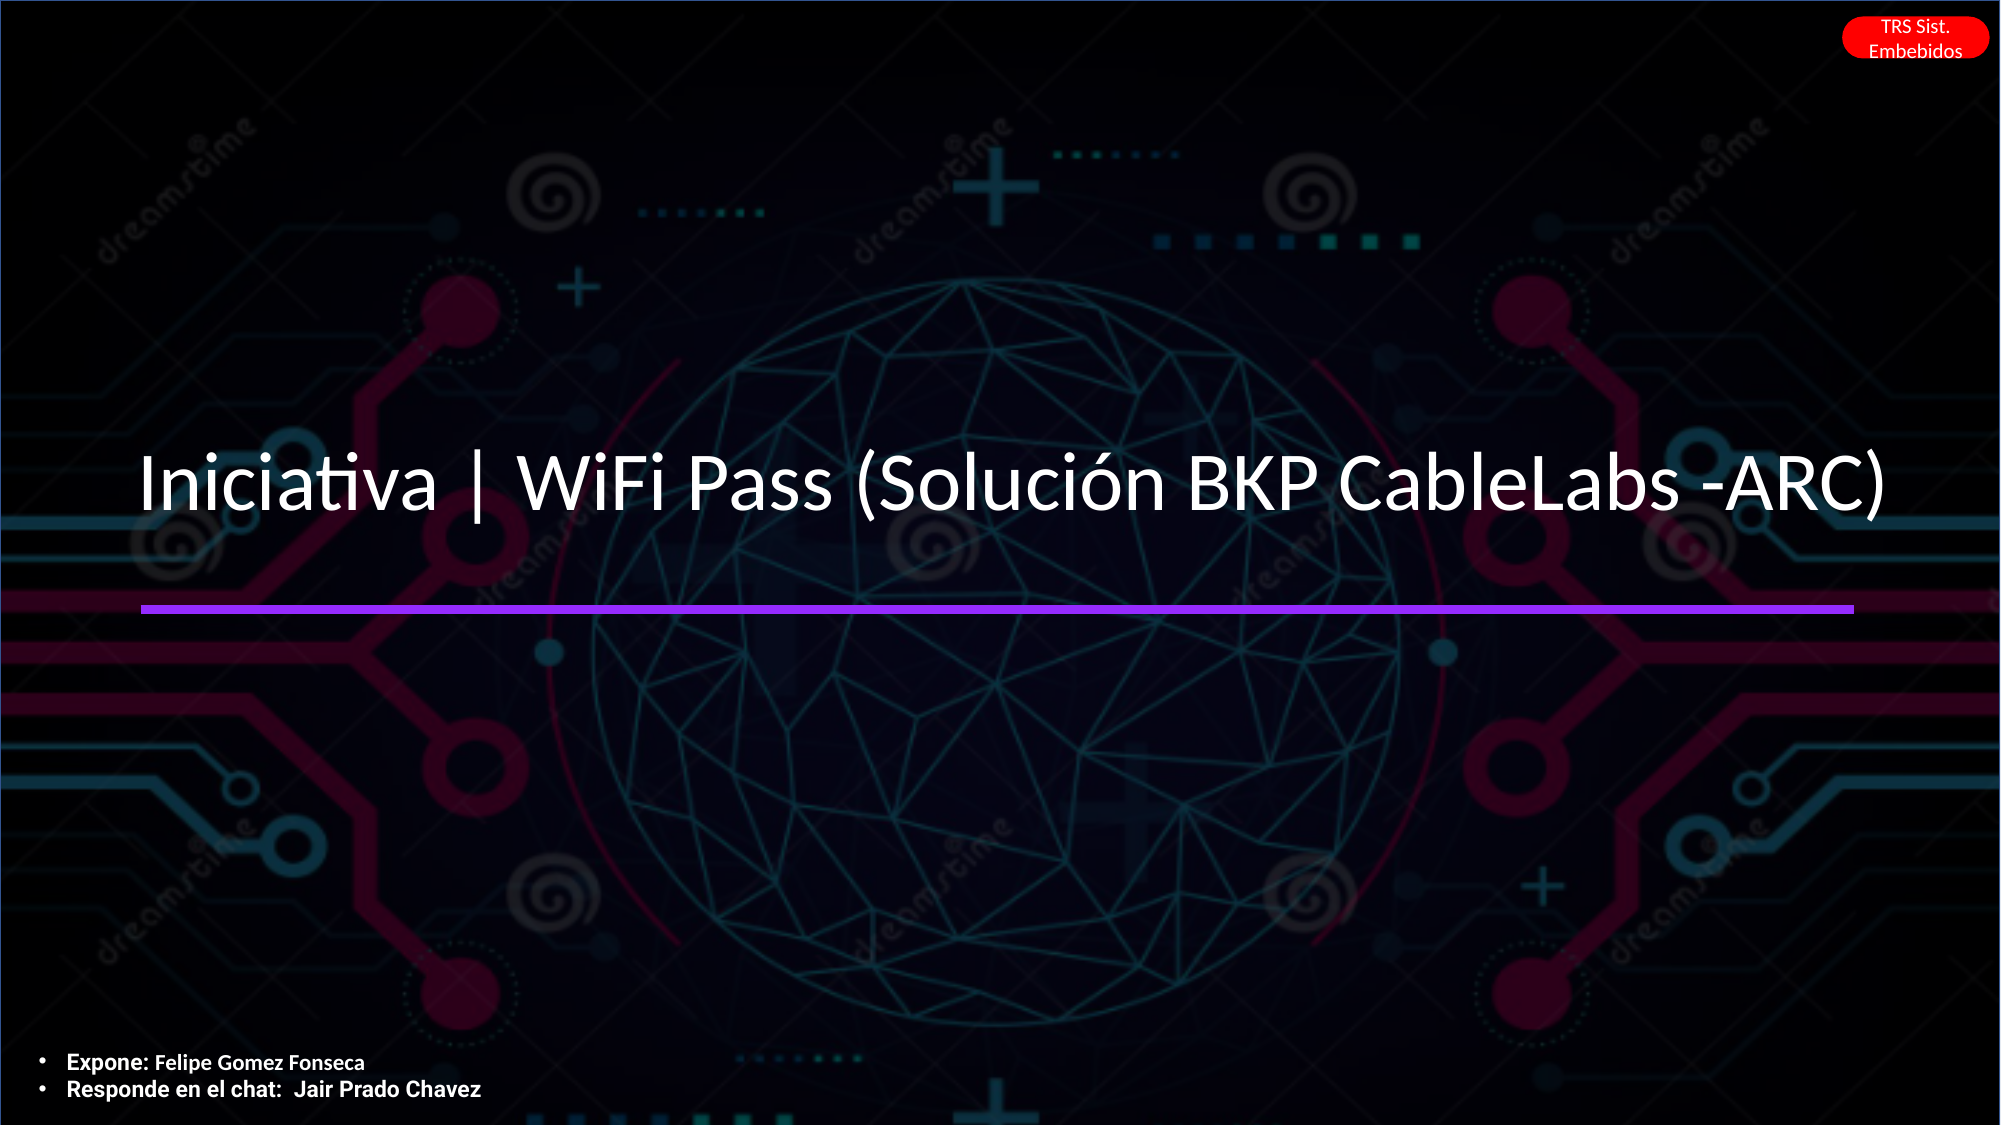

TRS Sist. Embebidos
# Iniciativa | WiFi Pass (Solución BKP CableLabs -ARC)
Expone: Felipe Gomez Fonseca
Responde en el chat:  Jair Prado Chavez